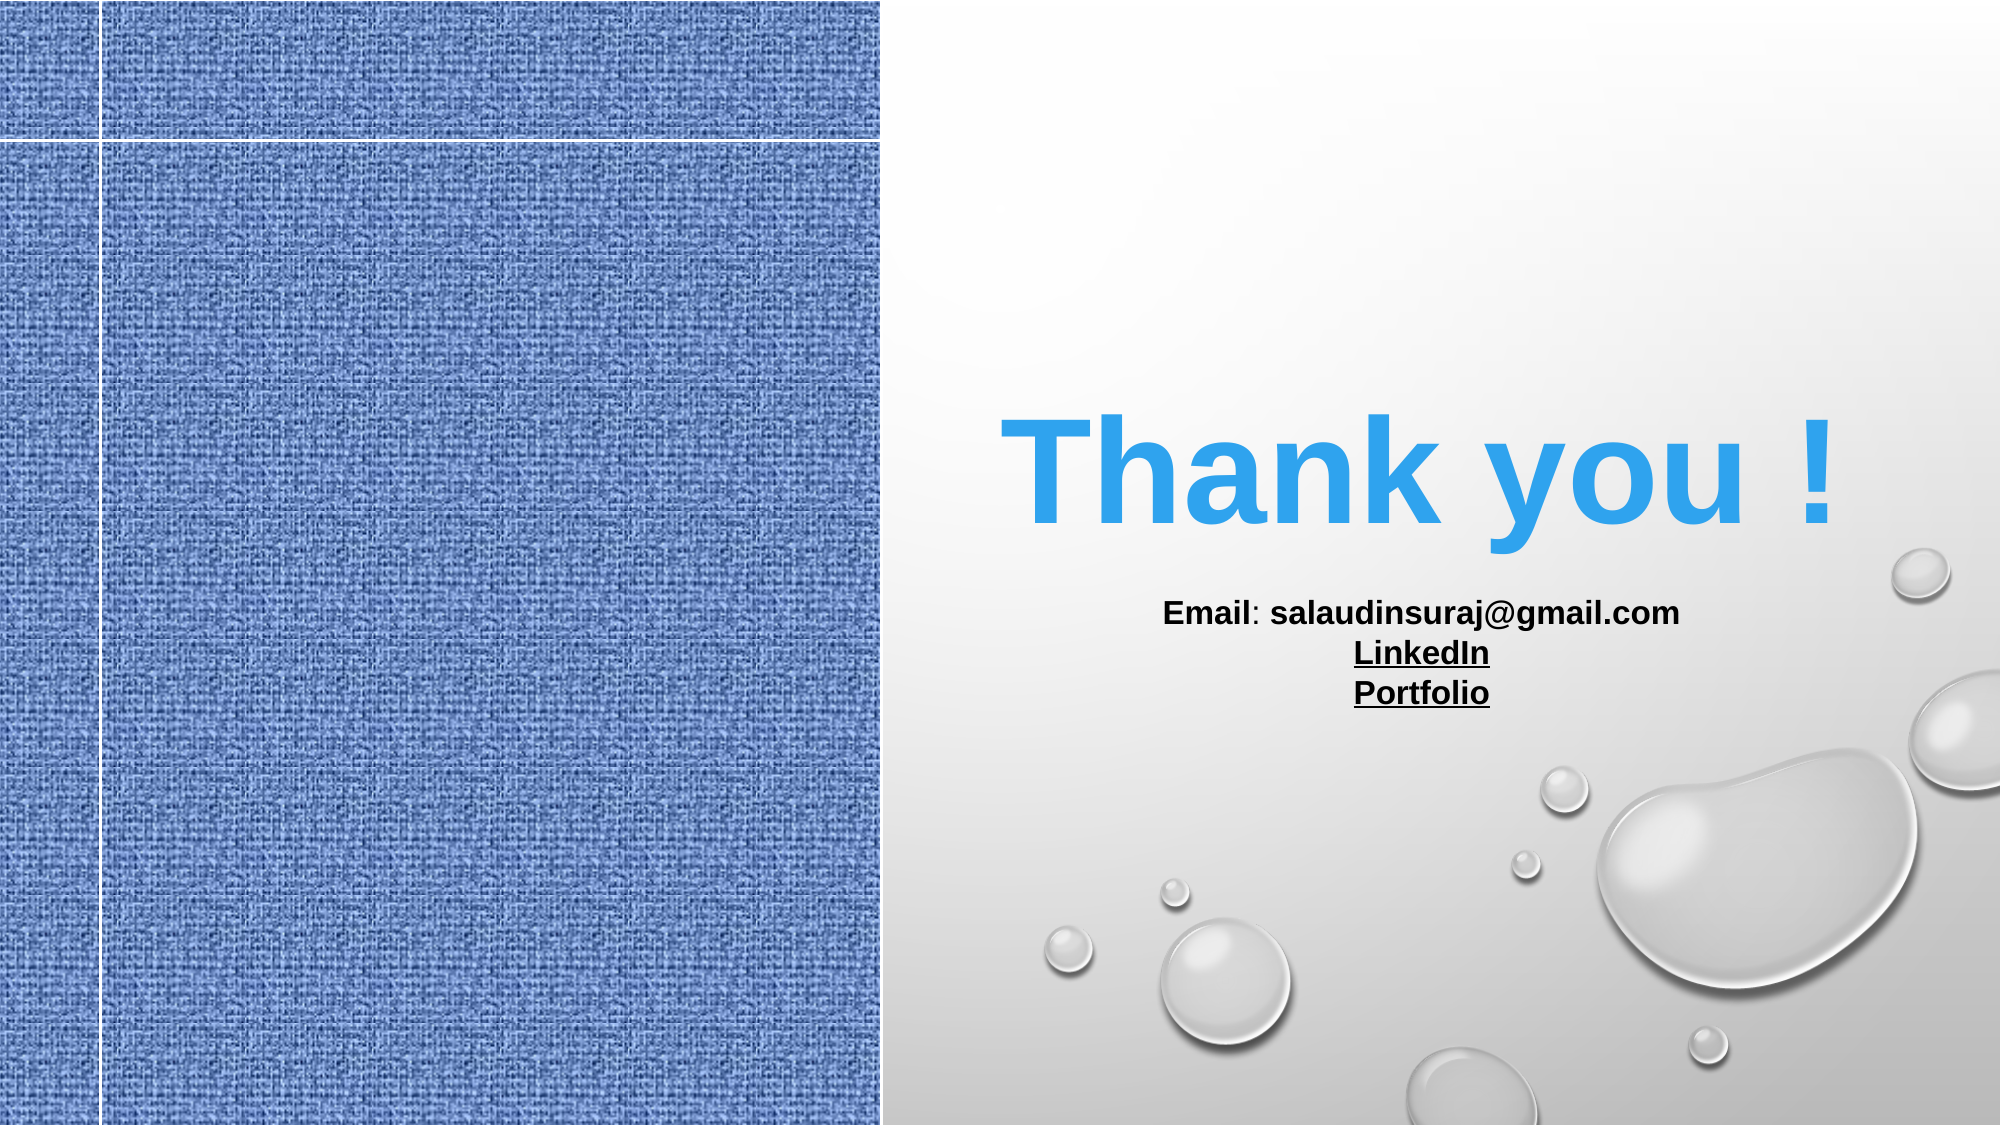

Thank you !
Email: salaudinsuraj@gmail.com
LinkedIn
Portfolio